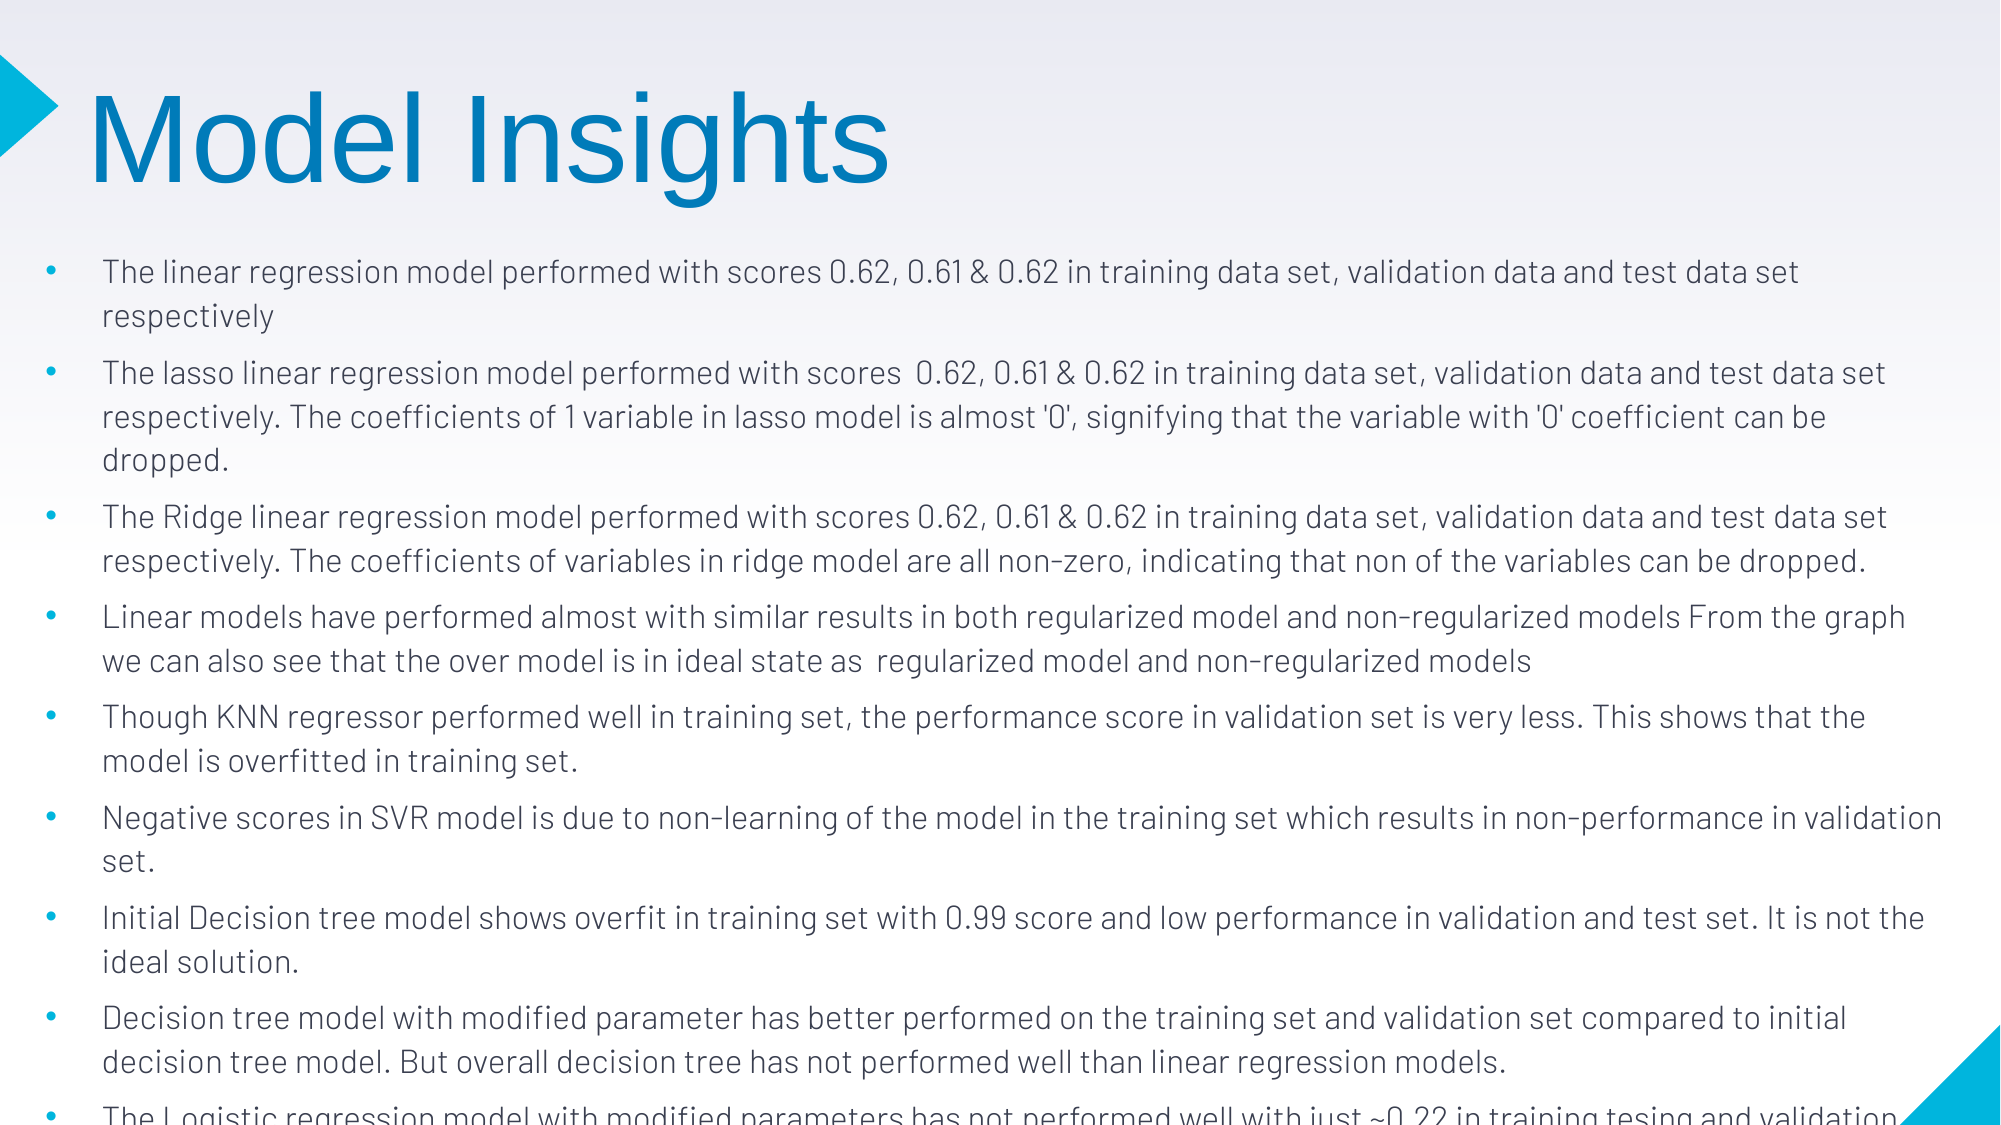

# Model Insights
The linear regression model performed with scores 0.62, 0.61 & 0.62 in training data set, validation data and test data set respectively
The lasso linear regression model performed with scores  0.62, 0.61 & 0.62 in training data set, validation data and test data set respectively. The coefficients of 1 variable in lasso model is almost '0', signifying that the variable with '0' coefficient can be dropped.
The Ridge linear regression model performed with scores 0.62, 0.61 & 0.62 in training data set, validation data and test data set respectively. The coefficients of variables in ridge model are all non-zero, indicating that non of the variables can be dropped.
Linear models have performed almost with similar results in both regularized model and non-regularized models From the graph we can also see that the over model is in ideal state as  regularized model and non-regularized models
Though KNN regressor performed well in training set, the performance score in validation set is very less. This shows that the model is overfitted in training set.
Negative scores in SVR model is due to non-learning of the model in the training set which results in non-performance in validation set.
Initial Decision tree model shows overfit in training set with 0.99 score and low performance in validation and test set. It is not the ideal solution.
Decision tree model with modified parameter has better performed on the training set and validation set compared to initial decision tree model. But overall decision tree has not performed well than linear regression models.
The Logistic regression model with modified parameters has not performed well with just ~0.22 in training tesing and validation data sets.